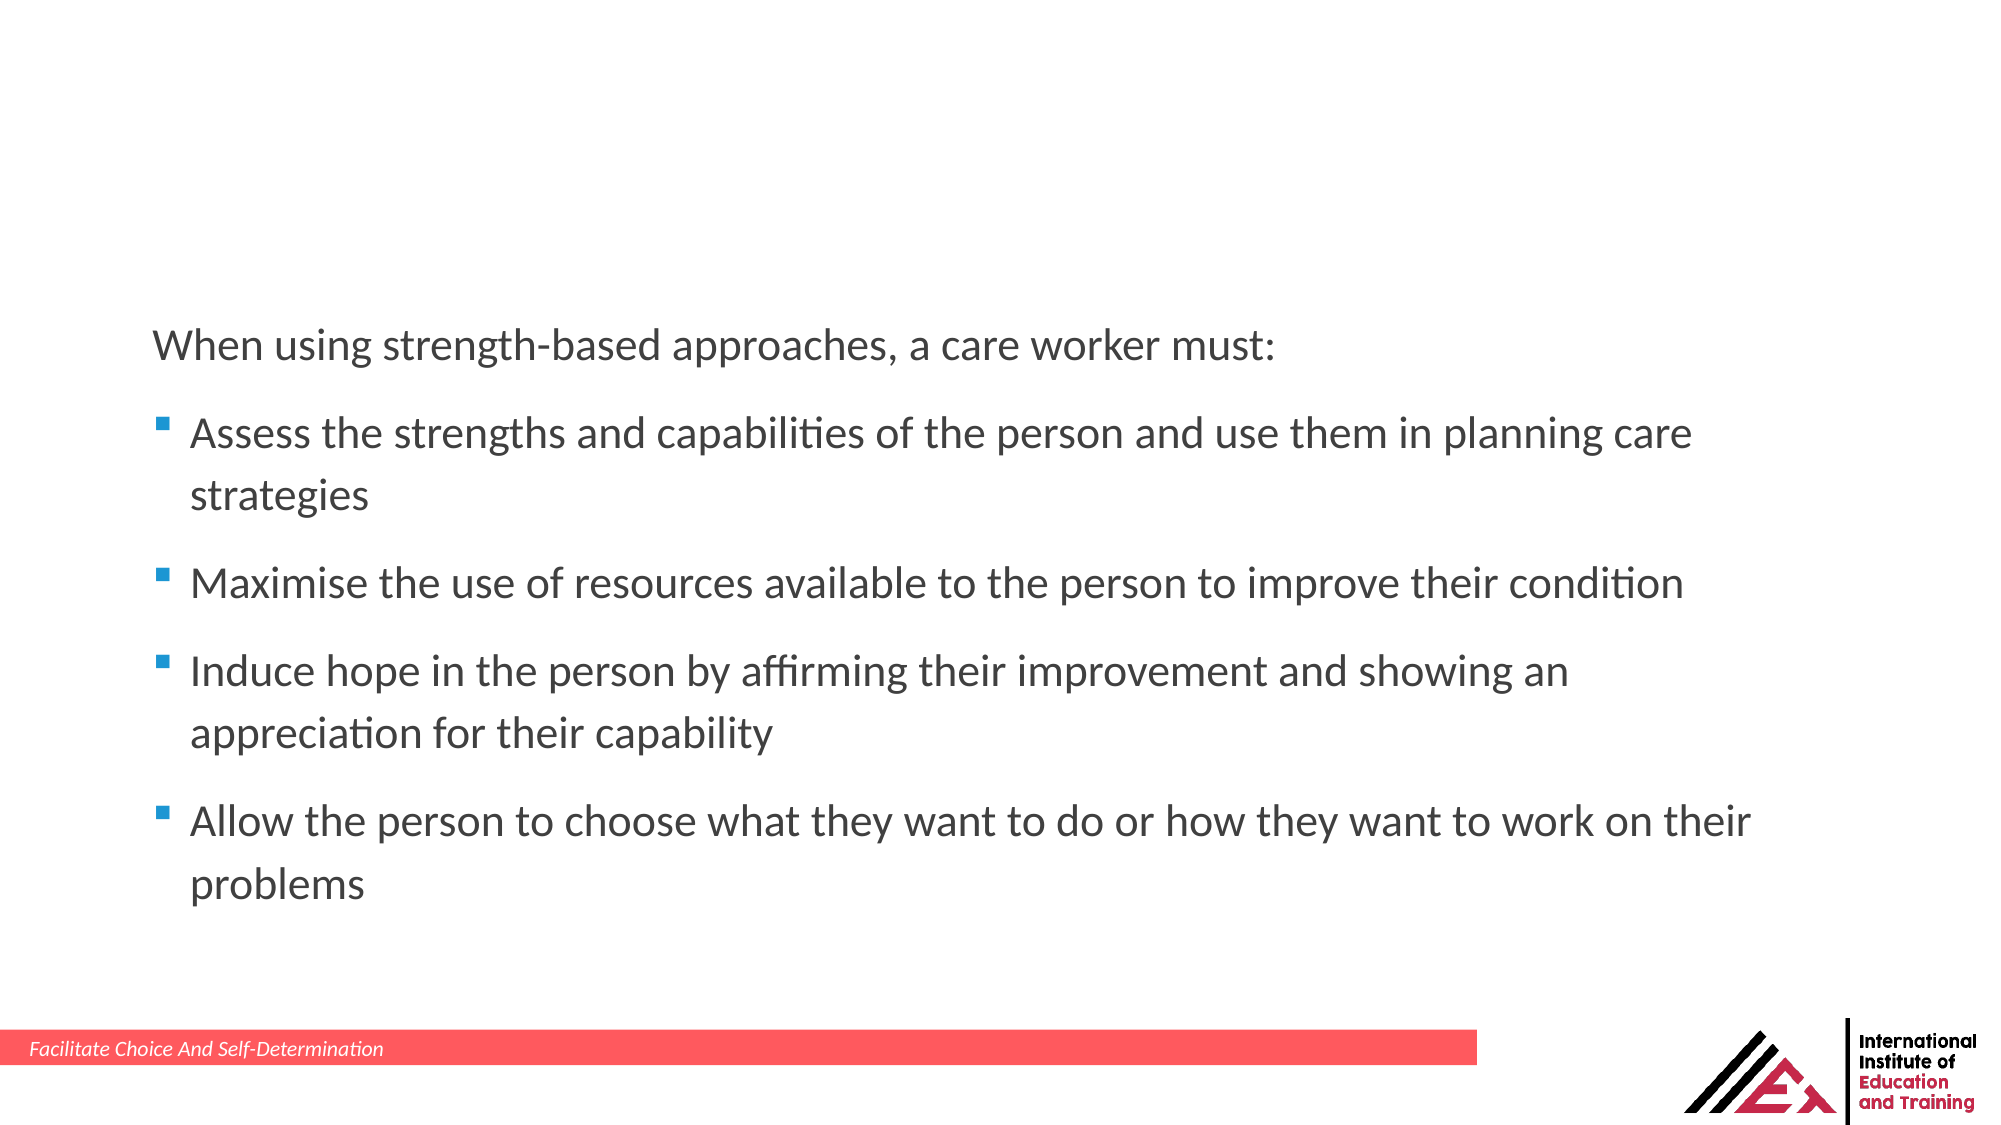

When using strength-based approaches, a care worker must:
Assess the strengths and capabilities of the person and use them in planning care strategies
Maximise the use of resources available to the person to improve their condition
Induce hope in the person by affirming their improvement and showing an appreciation for their capability
Allow the person to choose what they want to do or how they want to work on their problems
Facilitate Choice And Self-Determination